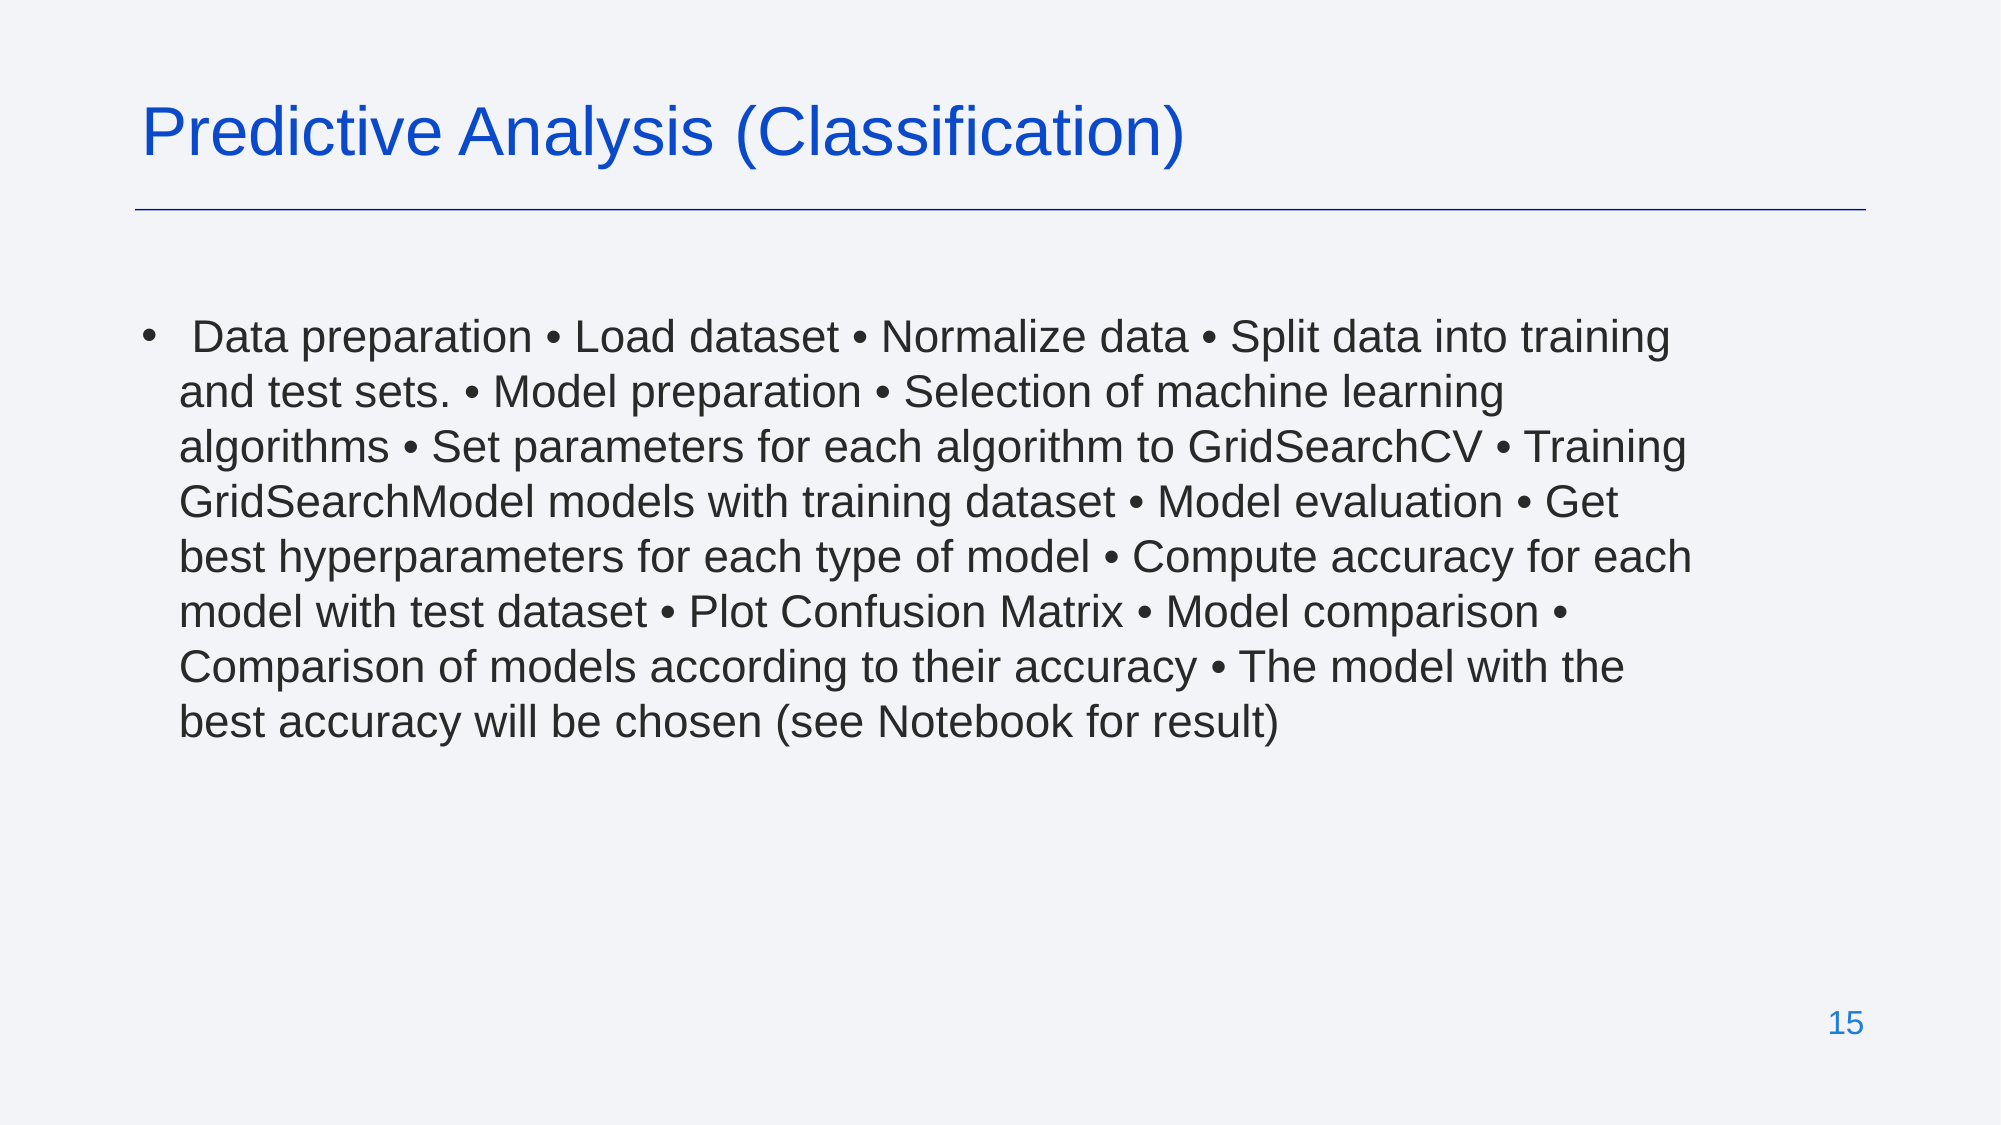

Predictive Analysis (Classification)
 Data preparation • Load dataset • Normalize data • Split data into training and test sets. • Model preparation • Selection of machine learning algorithms • Set parameters for each algorithm to GridSearchCV • Training GridSearchModel models with training dataset • Model evaluation • Get best hyperparameters for each type of model • Compute accuracy for each model with test dataset • Plot Confusion Matrix • Model comparison • Comparison of models according to their accuracy • The model with the best accuracy will be chosen (see Notebook for result)

15